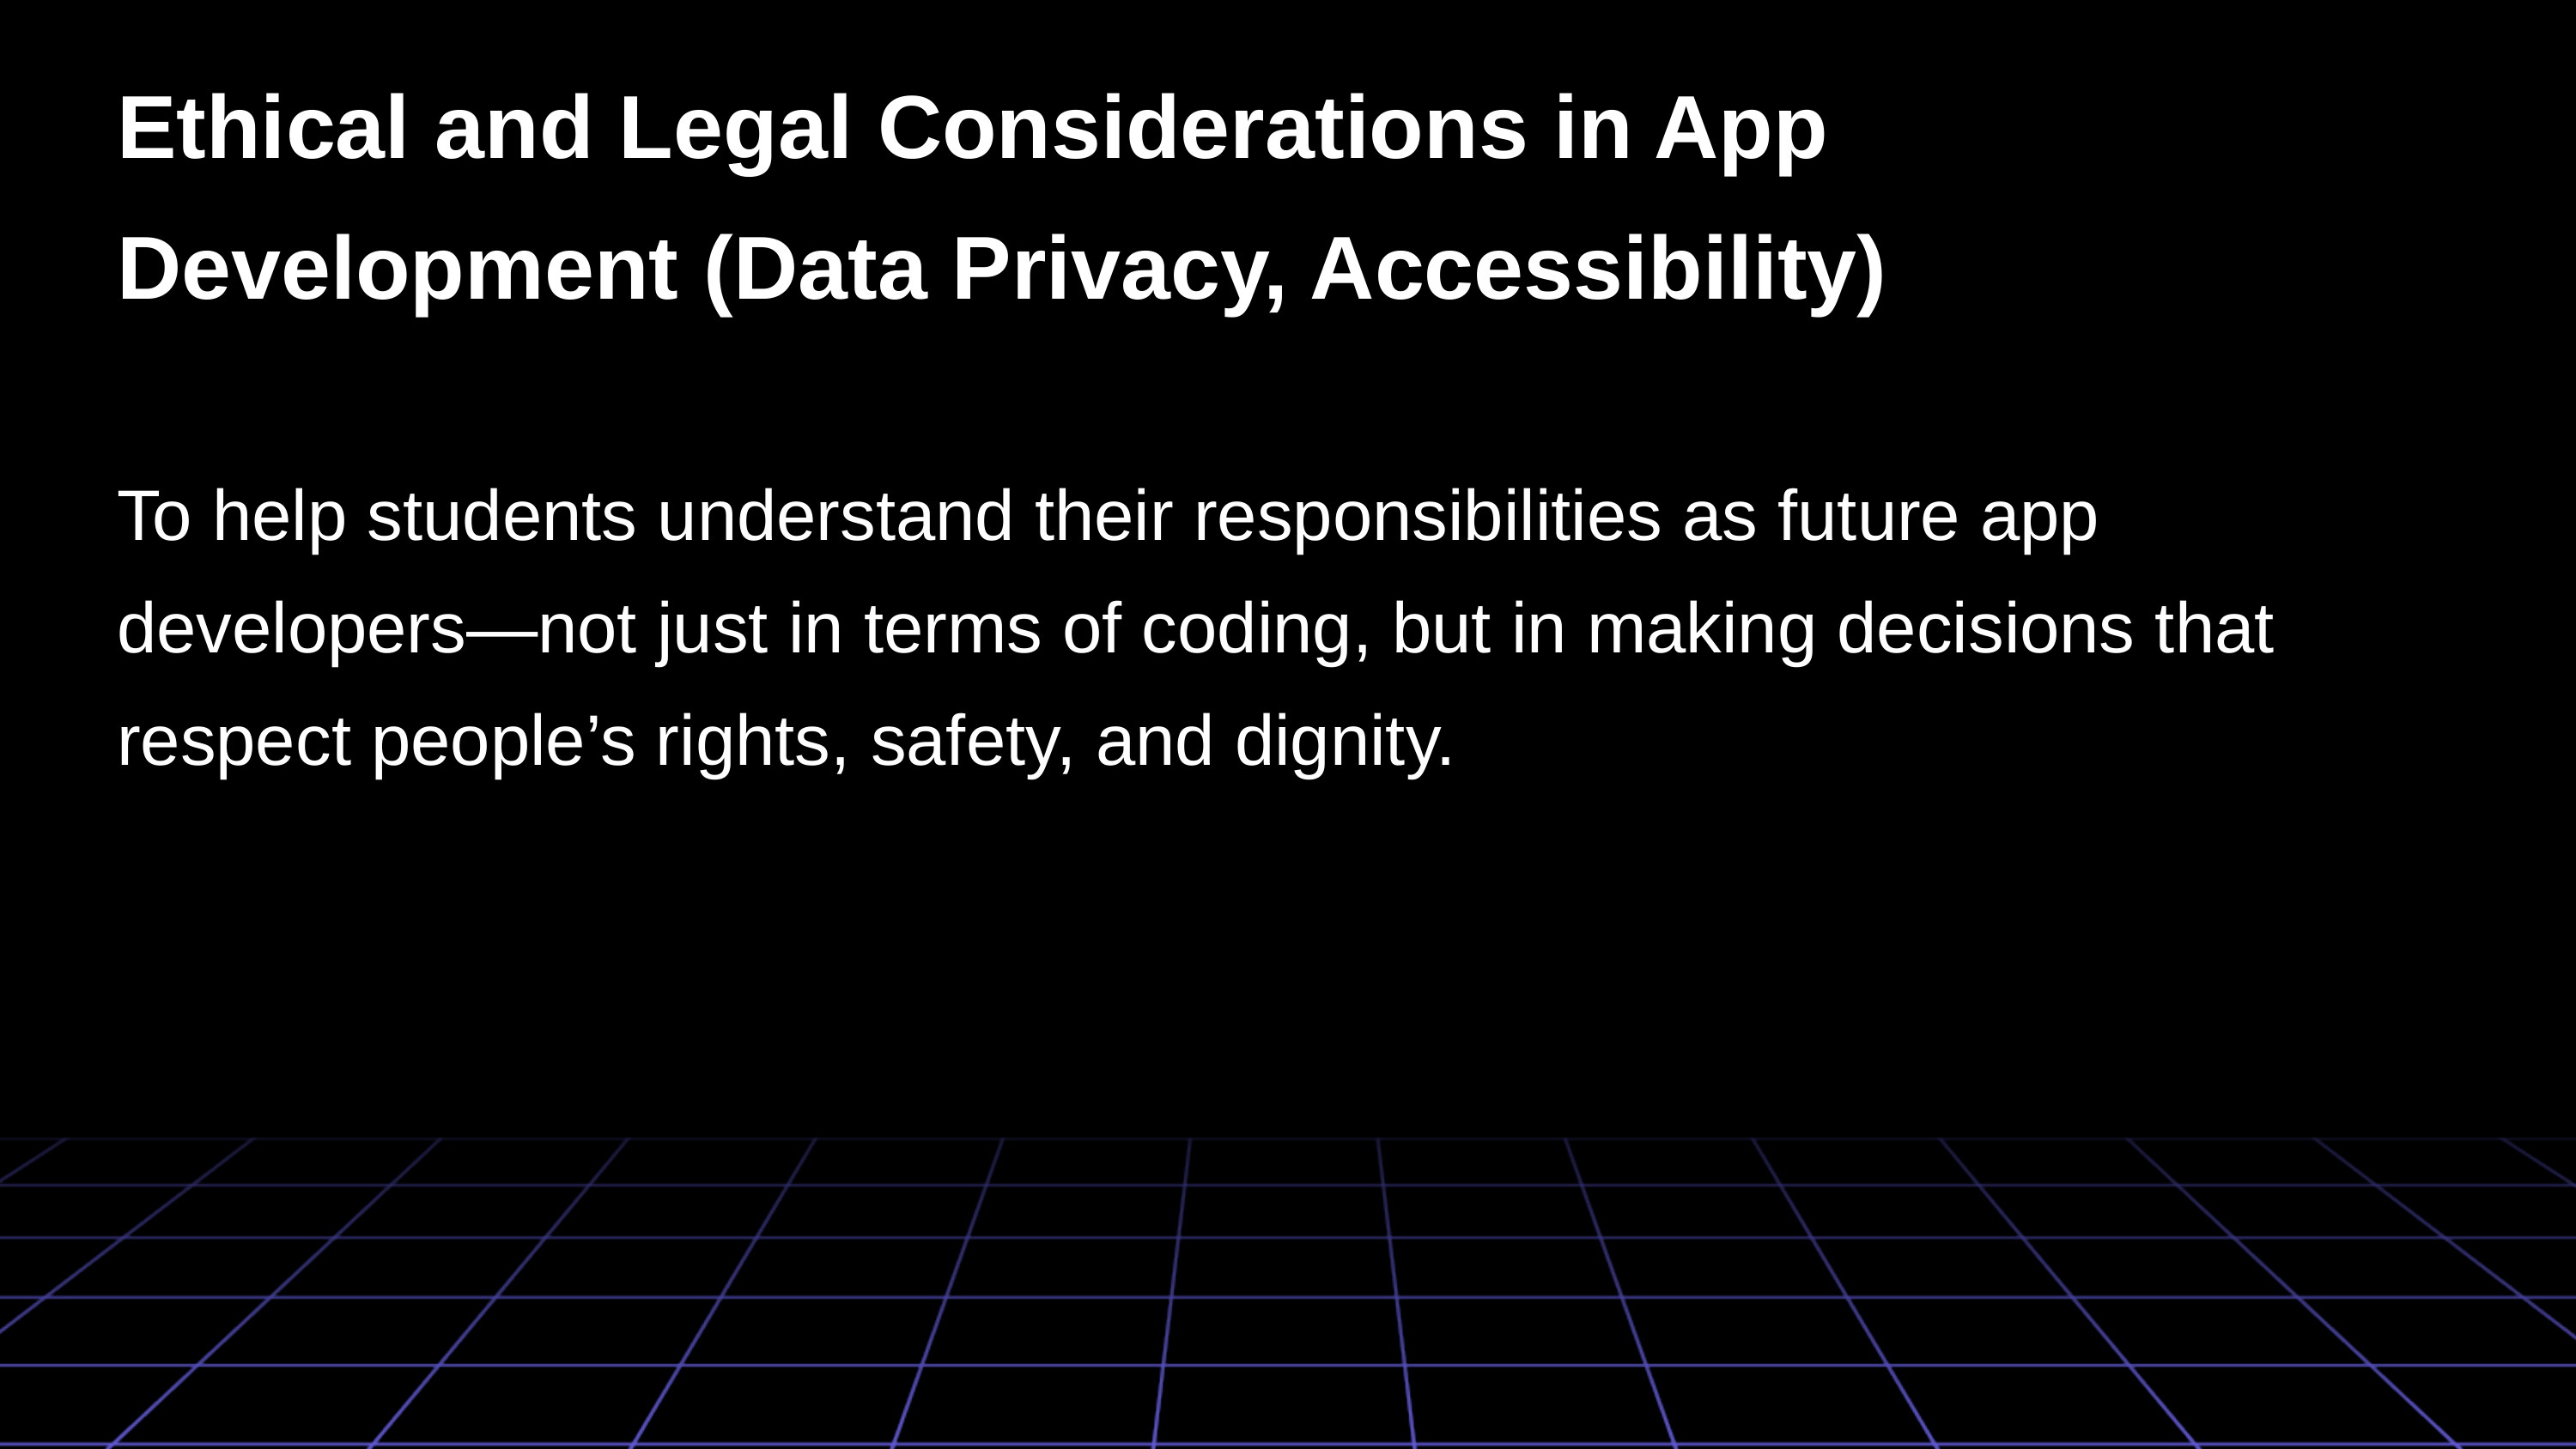

Ethical and Legal Considerations in App Development (Data Privacy, Accessibility)
To help students understand their responsibilities as future app developers—not just in terms of coding, but in making decisions that respect people’s rights, safety, and dignity.